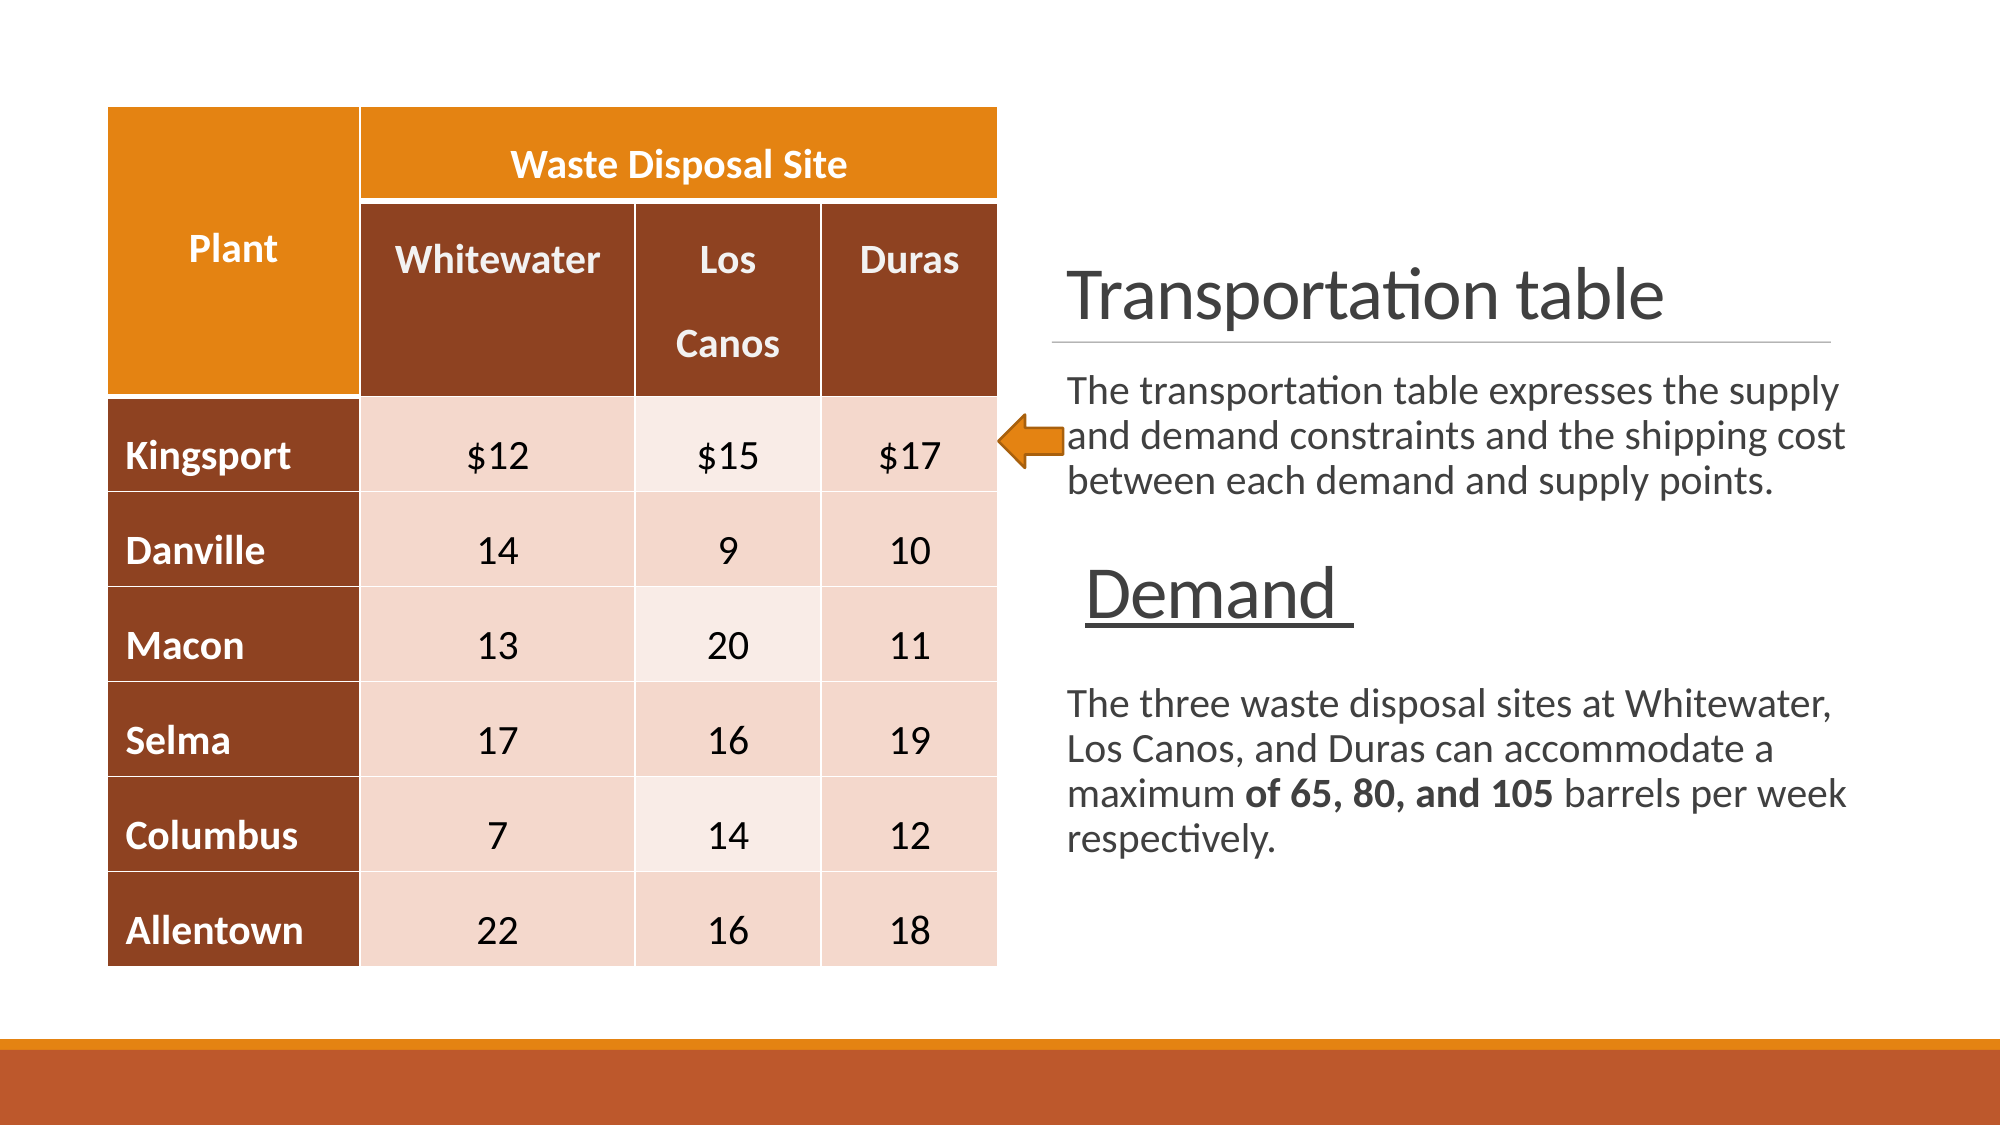

# Transportation table
| Plant | Waste Disposal Site |  |  |
| --- | --- | --- | --- |
|  | Whitewater | Los Canos | Duras |
| Kingsport | $12 | $15 | $17 |
| Danville | 14 | 9 | 10 |
| Macon | 13 | 20 | 11 |
| Selma | 17 | 16 | 19 |
| Columbus | 7 | 14 | 12 |
| Allentown | 22 | 16 | 18 |
The transportation table expresses the supply and demand constraints and the shipping cost between each demand and supply points.

The three waste disposal sites at Whitewater, Los Canos, and Duras can accommodate a maximum of 65, 80, and 105 barrels per week respectively.
Demand